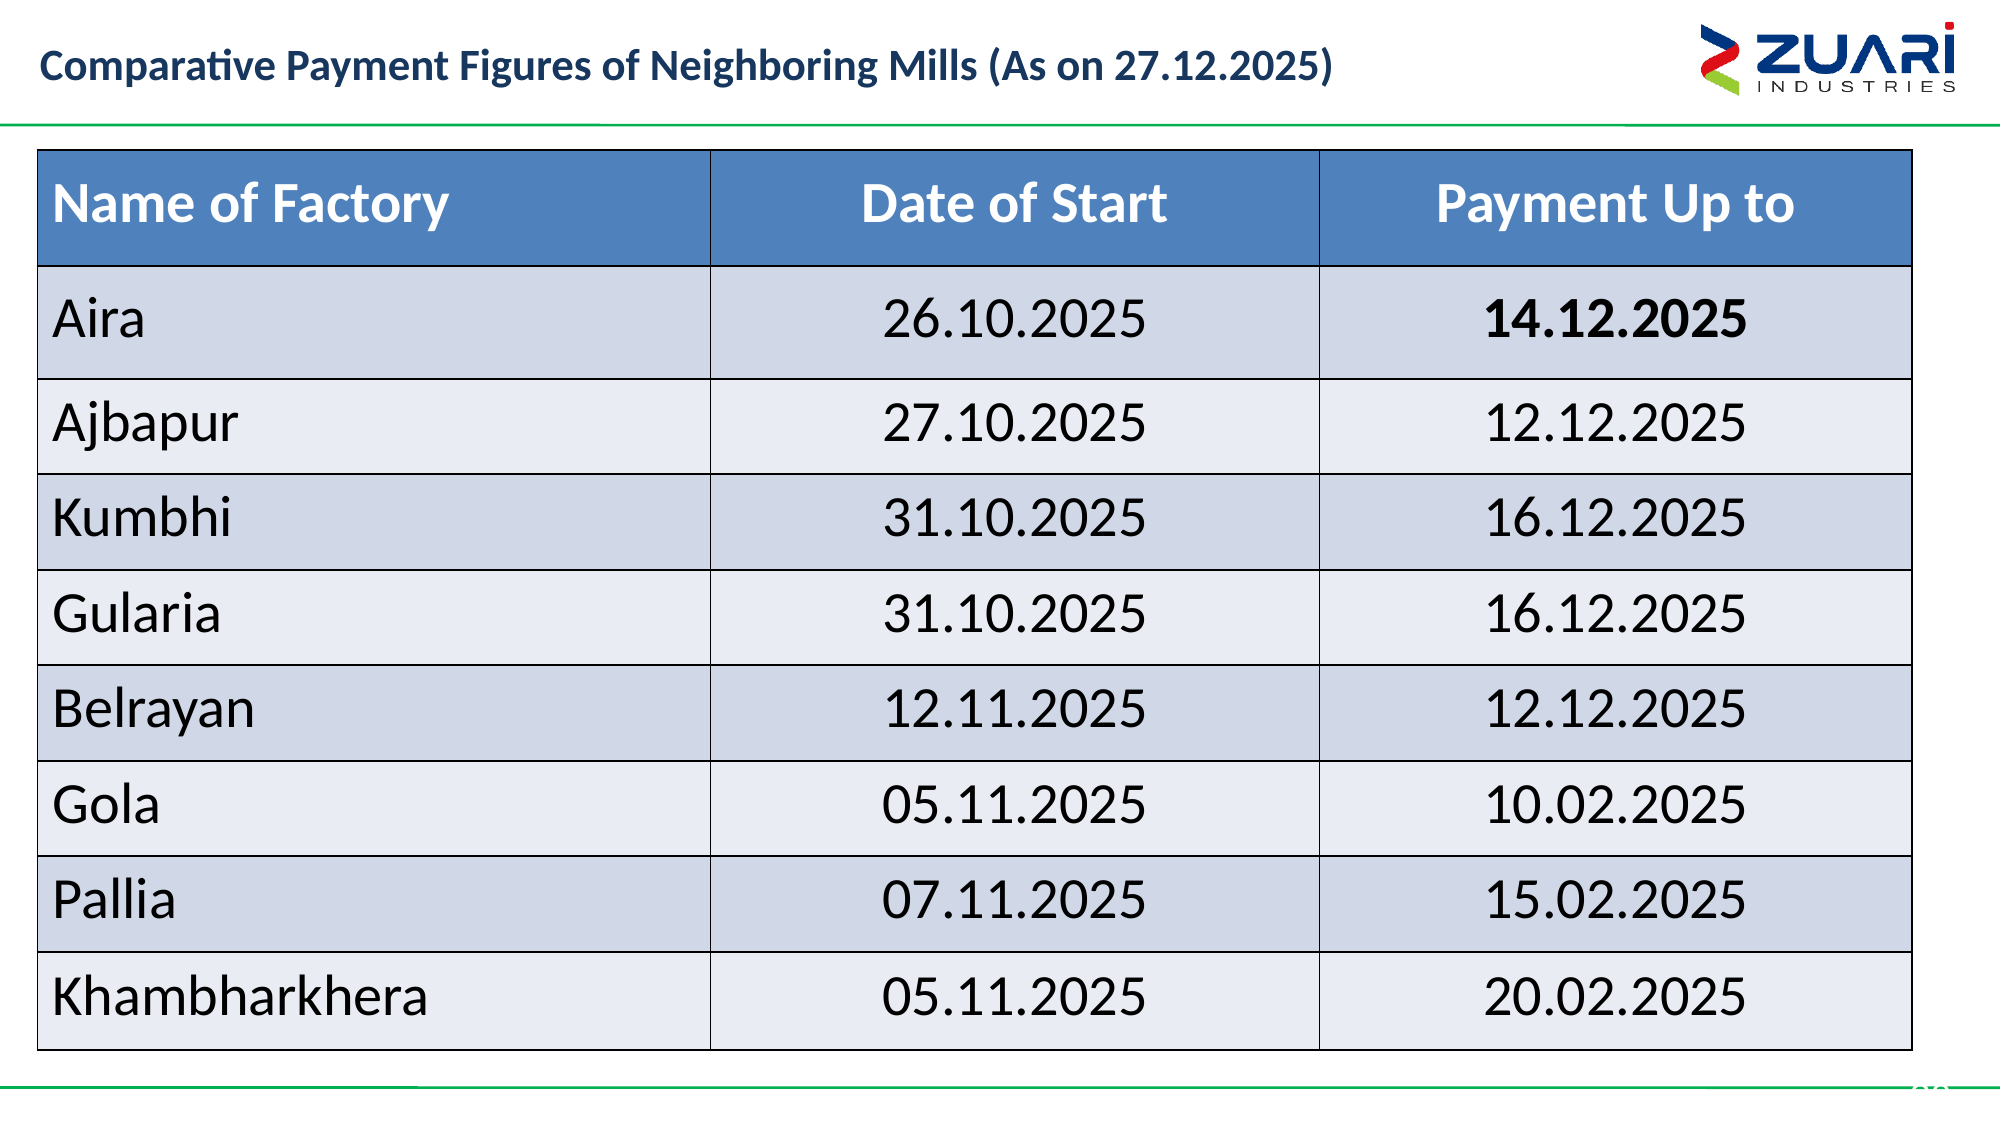

# Comparative Payment Figures of Neighboring Mills (As on 27.12.2025)
| Name of Factory | Date of Start | Payment Up to |
| --- | --- | --- |
| Aira | 26.10.2025 | 14.12.2025 |
| Ajbapur | 27.10.2025 | 12.12.2025 |
| Kumbhi | 31.10.2025 | 16.12.2025 |
| Gularia | 31.10.2025 | 16.12.2025 |
| Belrayan | 12.11.2025 | 12.12.2025 |
| Gola | 05.11.2025 | 10.02.2025 |
| Pallia | 07.11.2025 | 15.02.2025 |
| Khambharkhera | 05.11.2025 | 20.02.2025 |
30